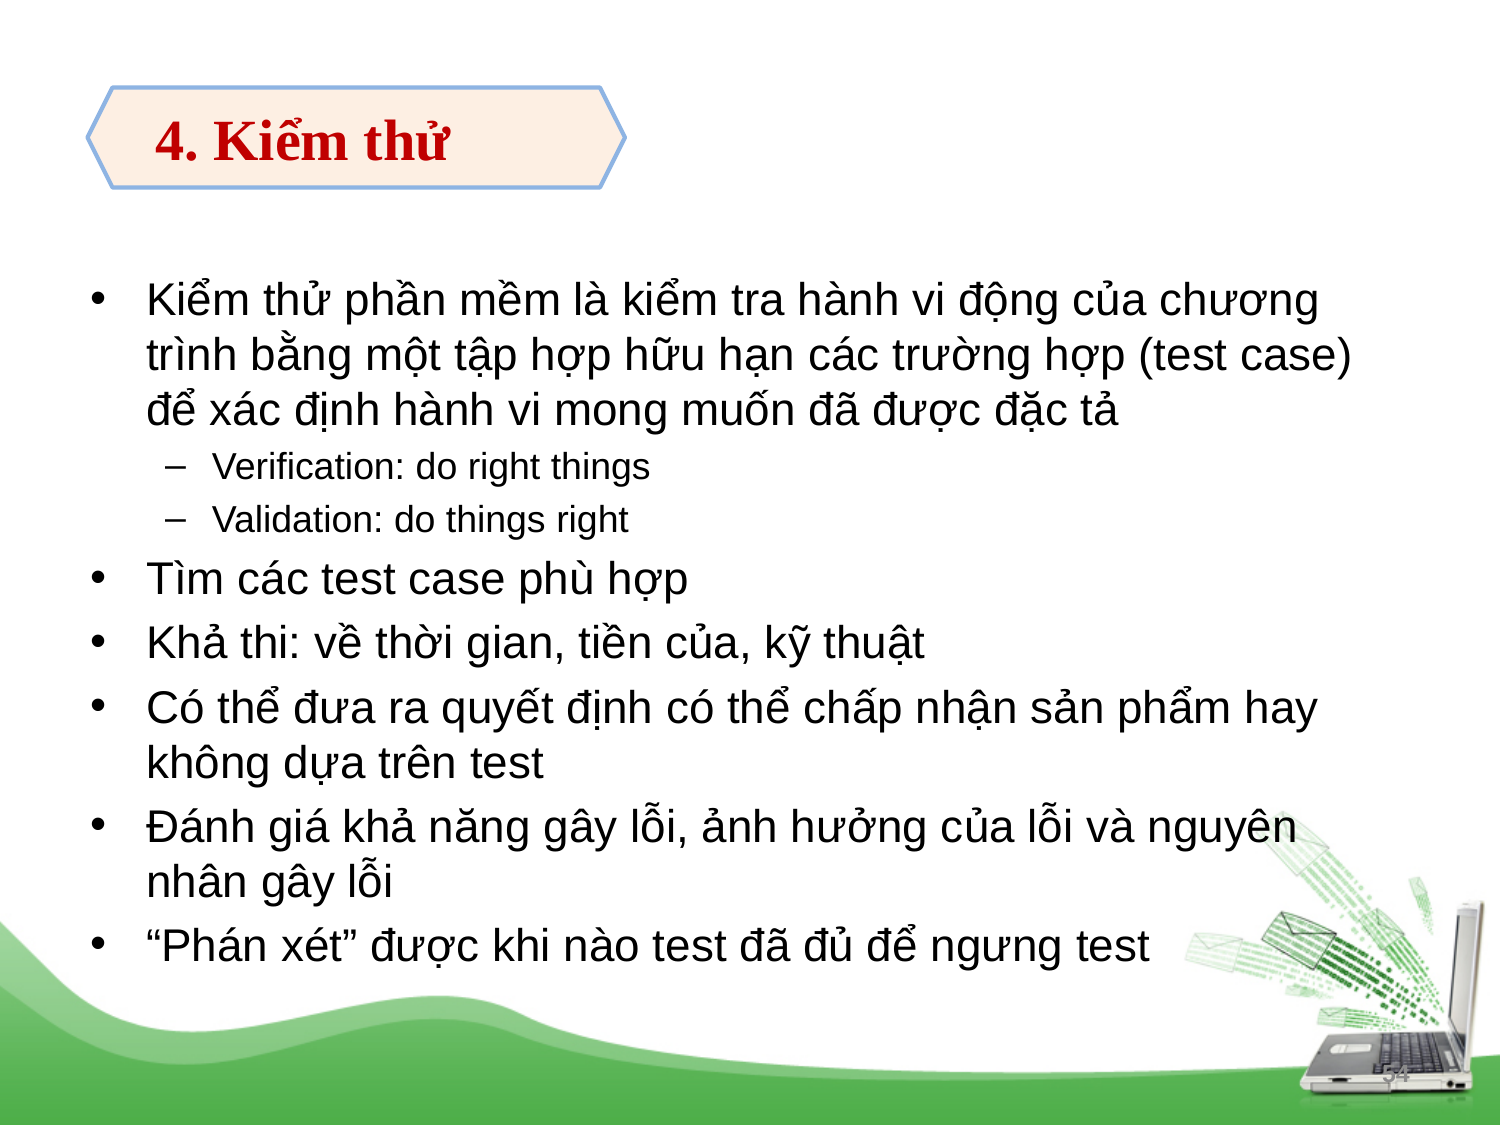

4. Kiểm thử
Kiểm thử phần mềm là kiểm tra hành vi động của chương trình bằng một tập hợp hữu hạn các trường hợp (test case) để xác định hành vi mong muốn đã được đặc tả
Verification: do right things
Validation: do things right
Tìm các test case phù hợp
Khả thi: về thời gian, tiền của, kỹ thuật
Có thể đưa ra quyết định có thể chấp nhận sản phẩm hay không dựa trên test
Đánh giá khả năng gây lỗi, ảnh hưởng của lỗi và nguyên nhân gây lỗi
“Phán xét” được khi nào test đã đủ để ngưng test
54